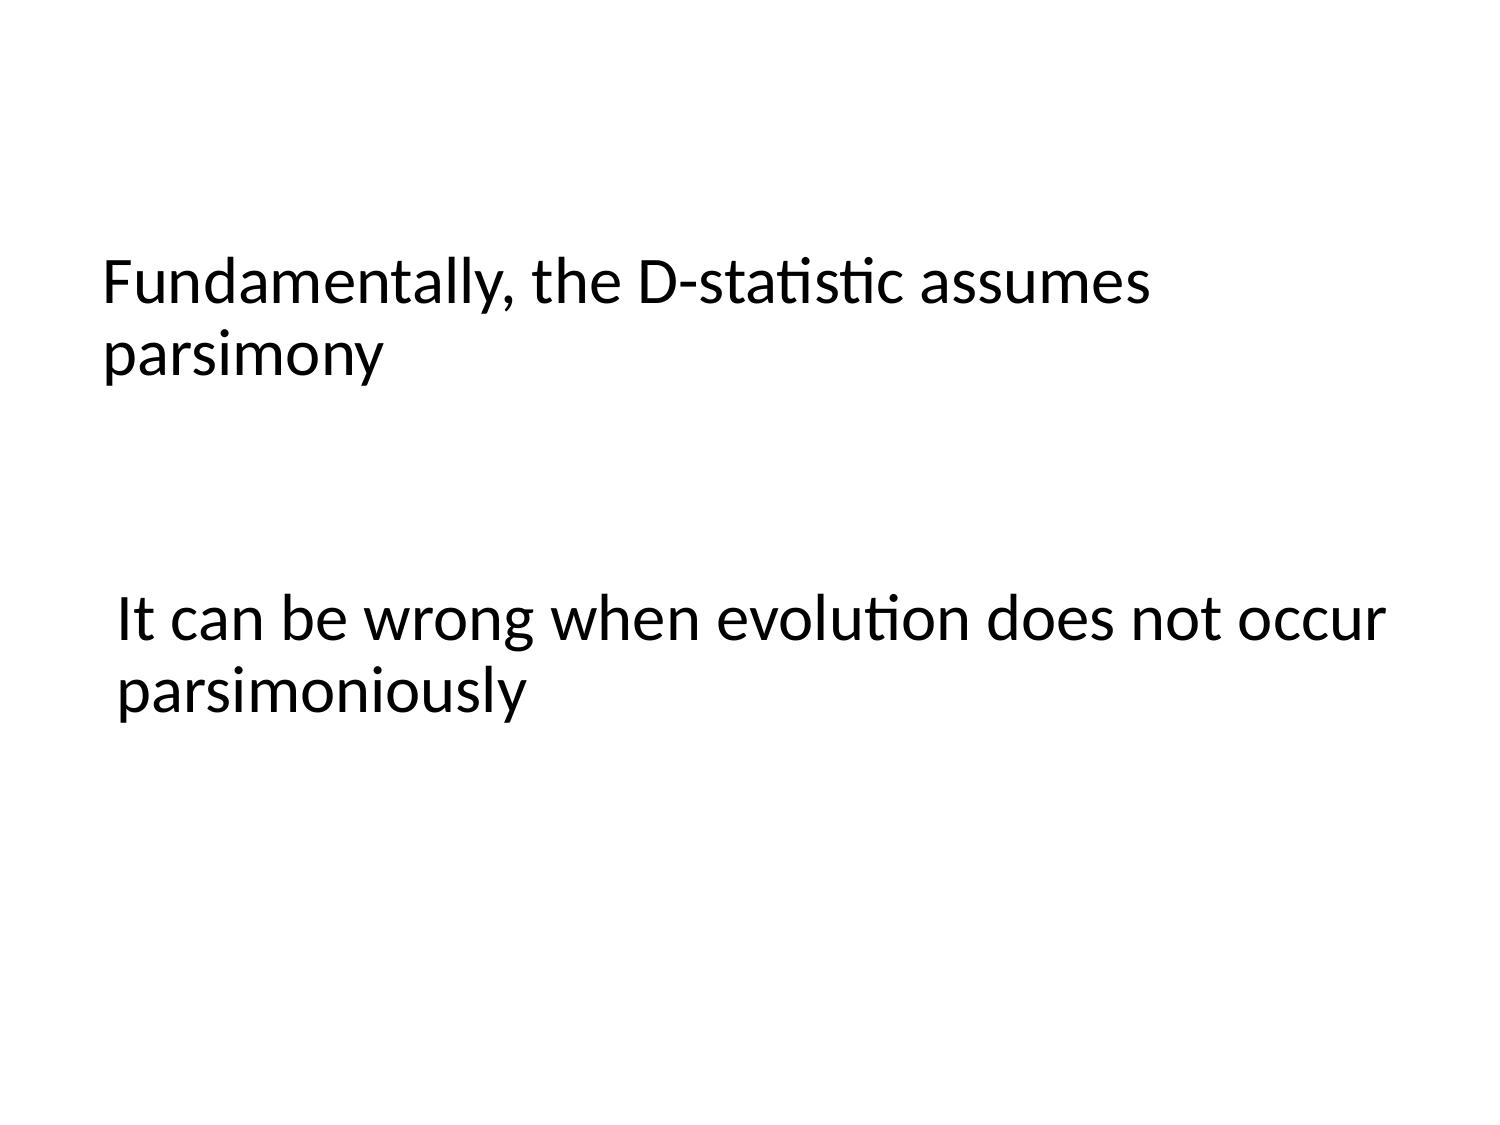

Fundamentally, the D-statistic assumes parsimony
It can be wrong when evolution does not occur parsimoniously